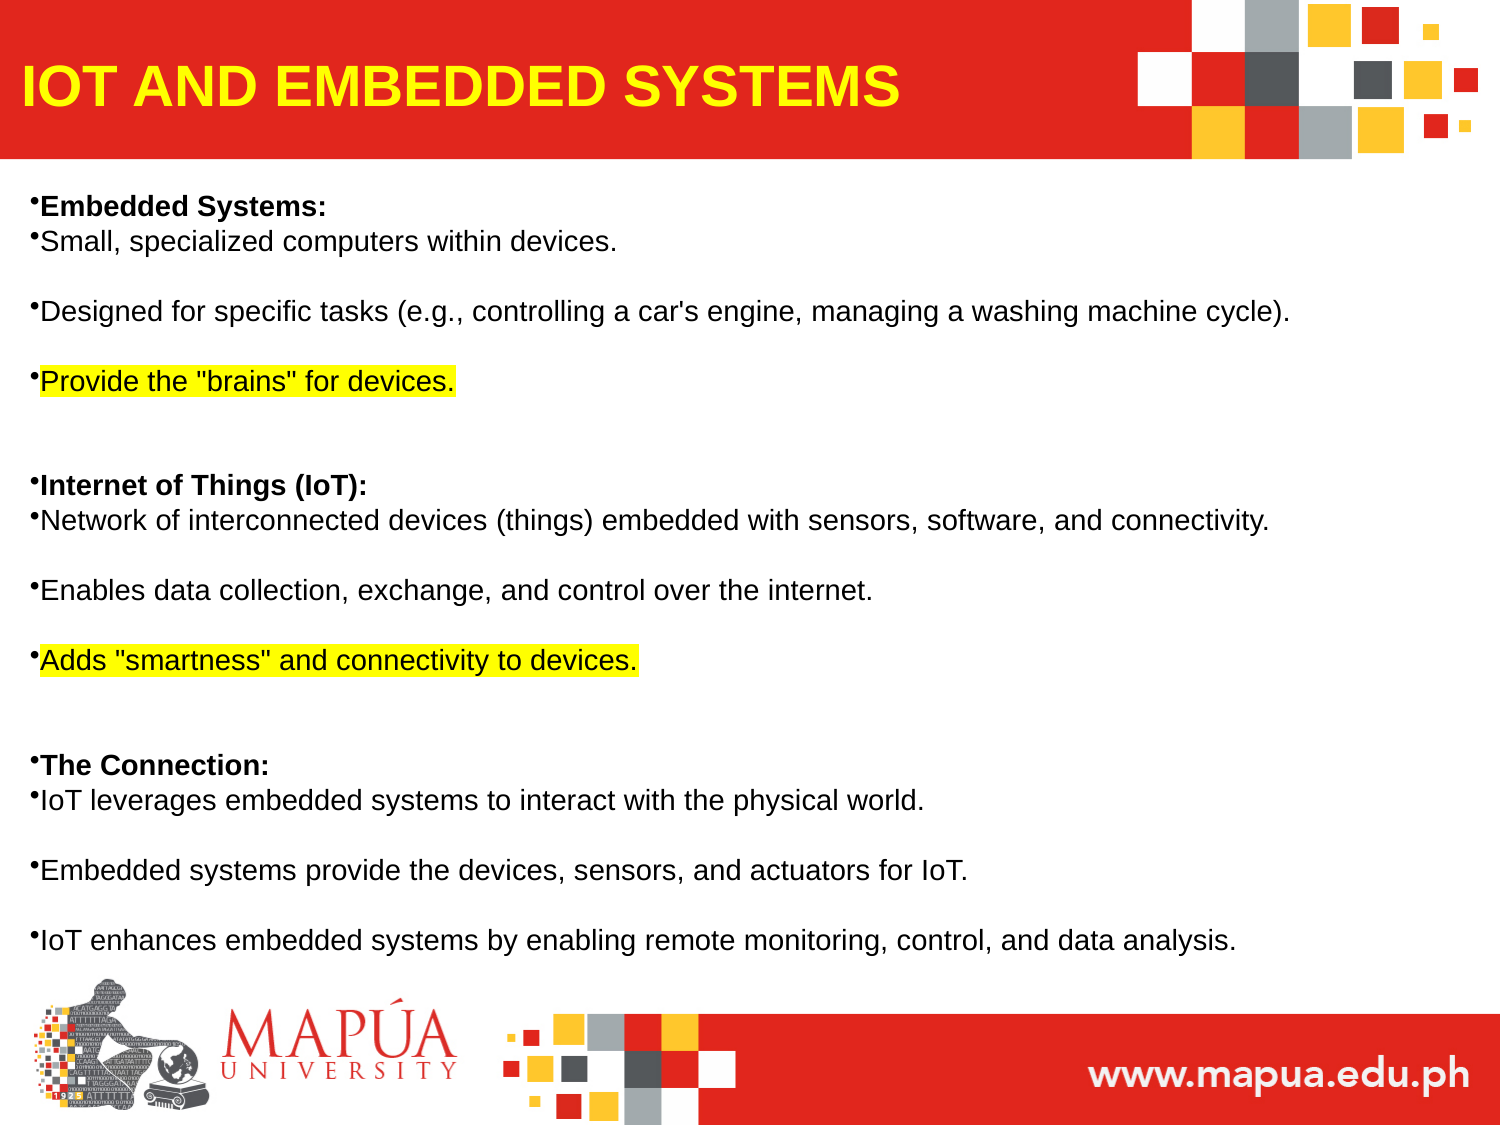

# IOT AND EMBEDDED SYSTEMS
Embedded Systems:
Small, specialized computers within devices.

Designed for specific tasks (e.g., controlling a car's engine, managing a washing machine cycle).

Provide the "brains" for devices.

Internet of Things (IoT):
Network of interconnected devices (things) embedded with sensors, software, and connectivity.

Enables data collection, exchange, and control over the internet.

Adds "smartness" and connectivity to devices.

The Connection:
IoT leverages embedded systems to interact with the physical world.

Embedded systems provide the devices, sensors, and actuators for IoT.

IoT enhances embedded systems by enabling remote monitoring, control, and data analysis.